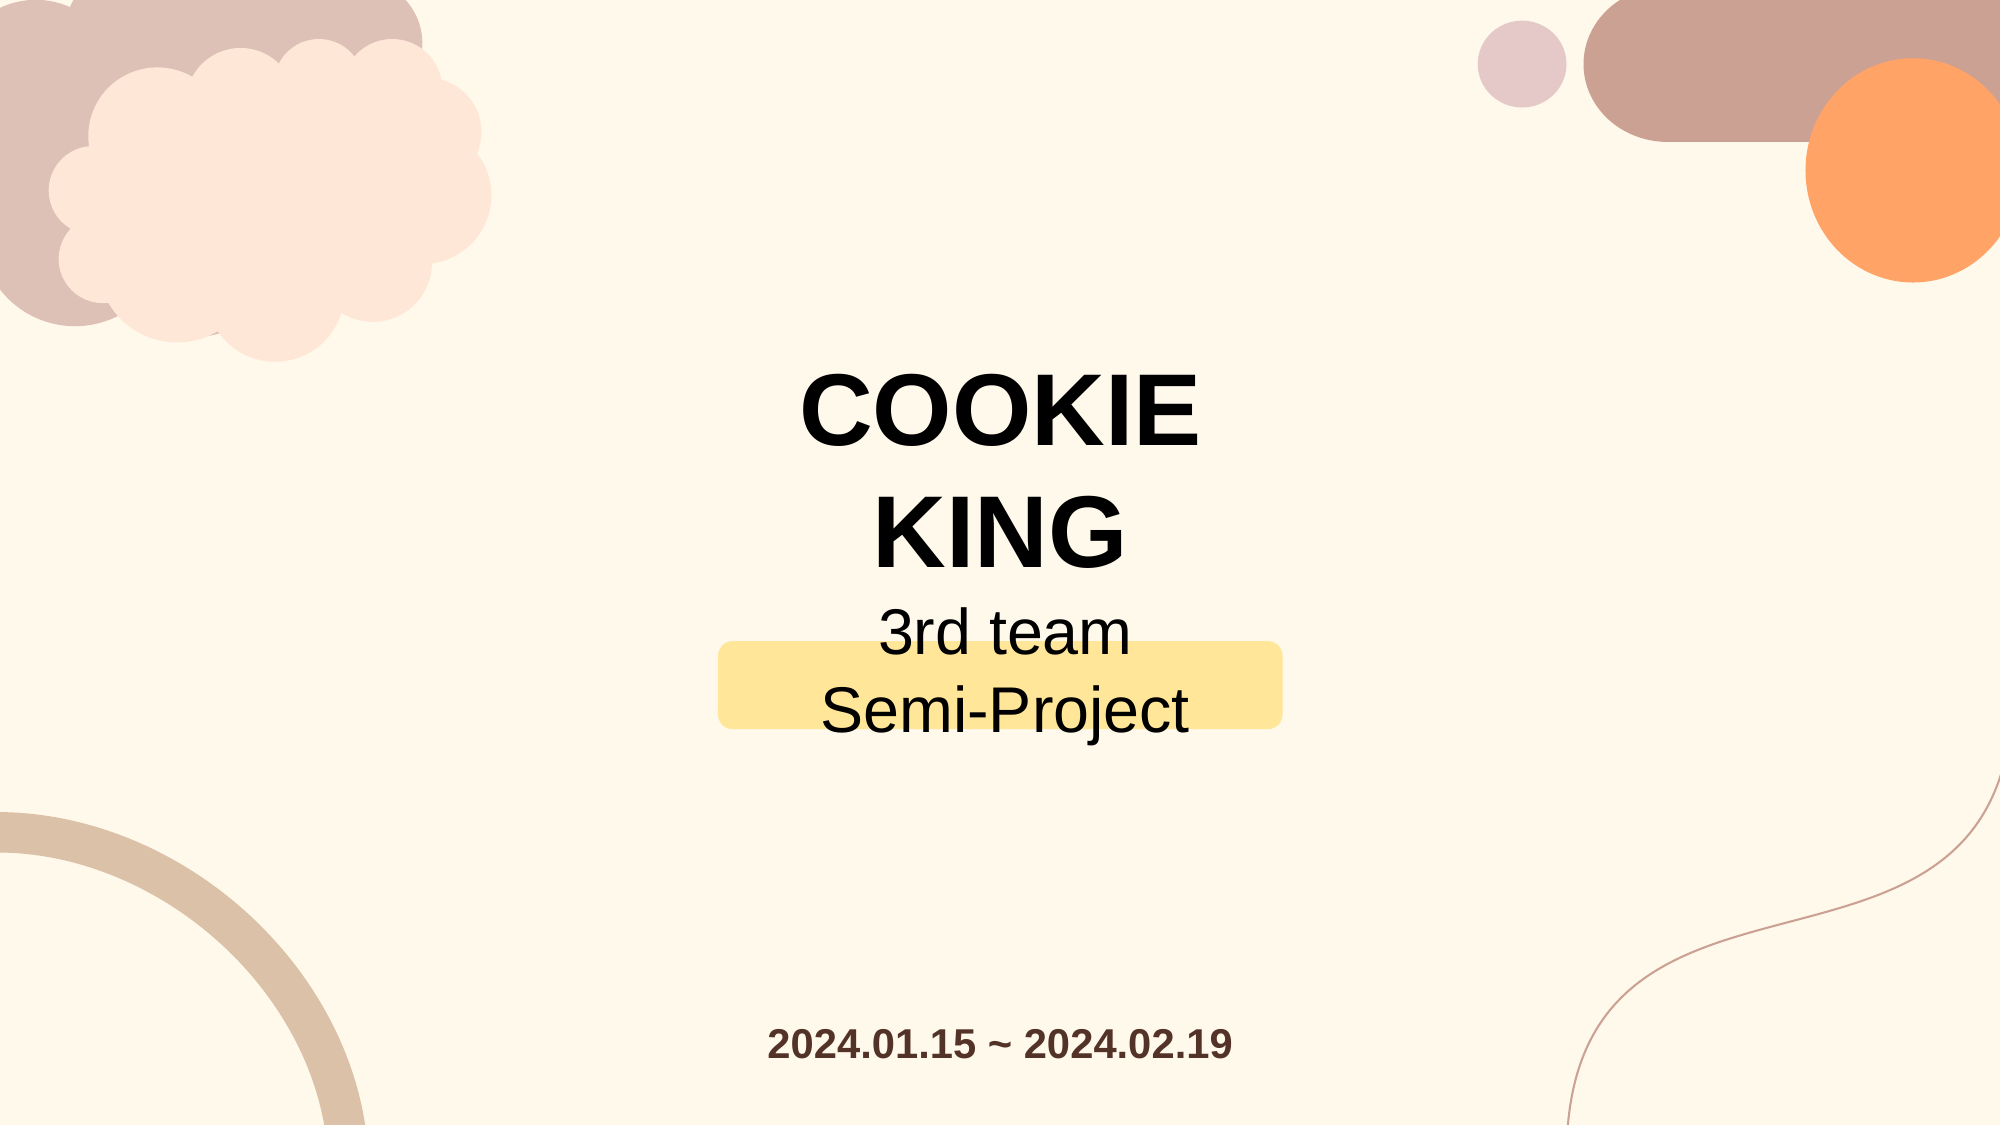

COOKIE KING
3rd team
Semi-Project

2024.01.15 ~ 2024.02.19